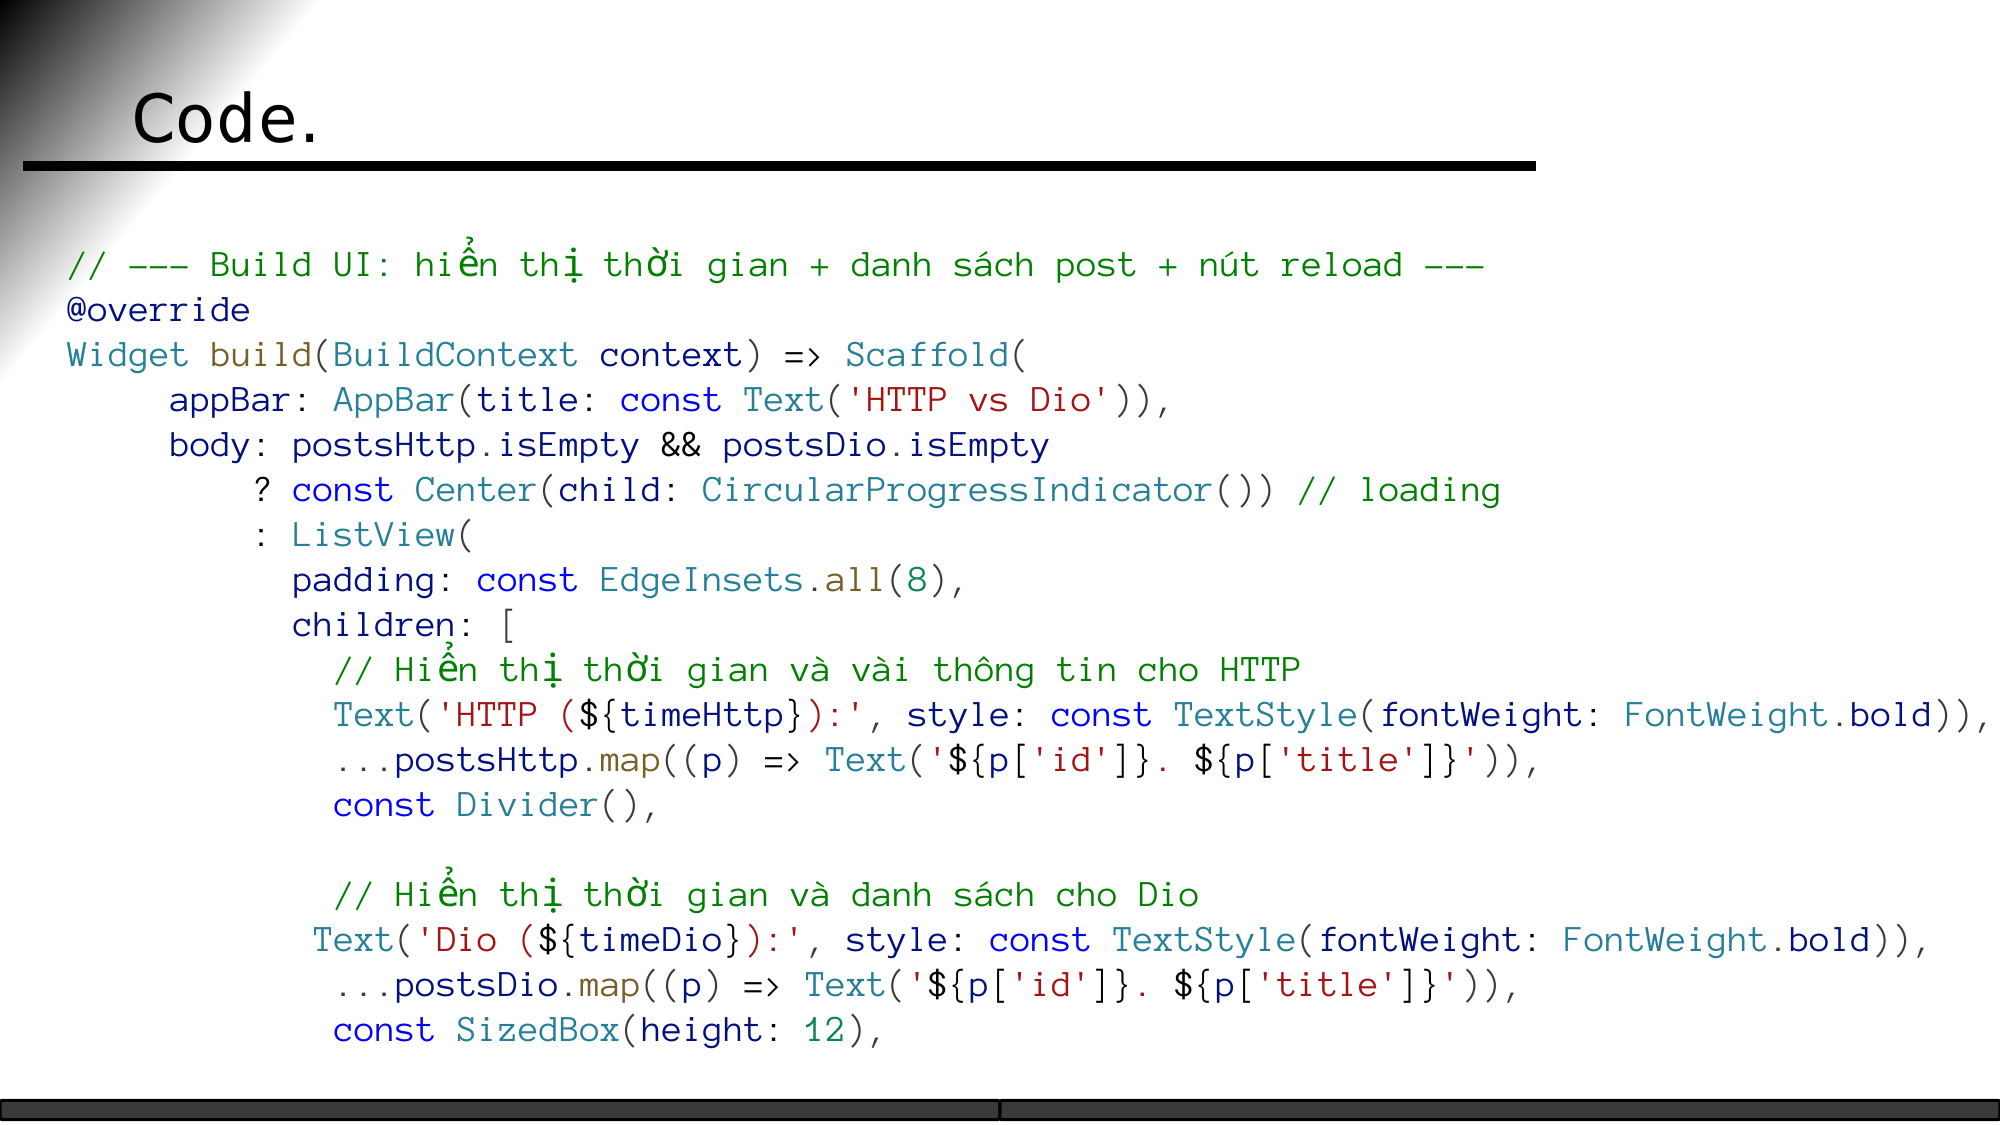

Code.

     // --- Build UI: hiển thị thời gian + danh sách post + nút reload ---
     @override
     Widget build(BuildContext context) => Scaffold(
          appBar: AppBar(title: const Text('HTTP vs Dio')),
          body: postsHttp.isEmpty && postsDio.isEmpty
              ? const Center(child: CircularProgressIndicator()) // loading
              : ListView(
                padding: const EdgeInsets.all(8),
                children: [
                  // Hiển thị thời gian và vài thông tin cho HTTP
                  Text('HTTP (${timeHttp}):', style: const TextStyle(fontWeight: FontWeight.bold)),
                  ...postsHttp.map((p) => Text('${p['id']}. ${p['title']}')),
                  const Divider(),
                  // Hiển thị thời gian và danh sách cho Dio
                 Text('Dio (${timeDio}):', style: const TextStyle(fontWeight: FontWeight.bold)),
                  ...postsDio.map((p) => Text('${p['id']}. ${p['title']}')),
                  const SizedBox(height: 12),